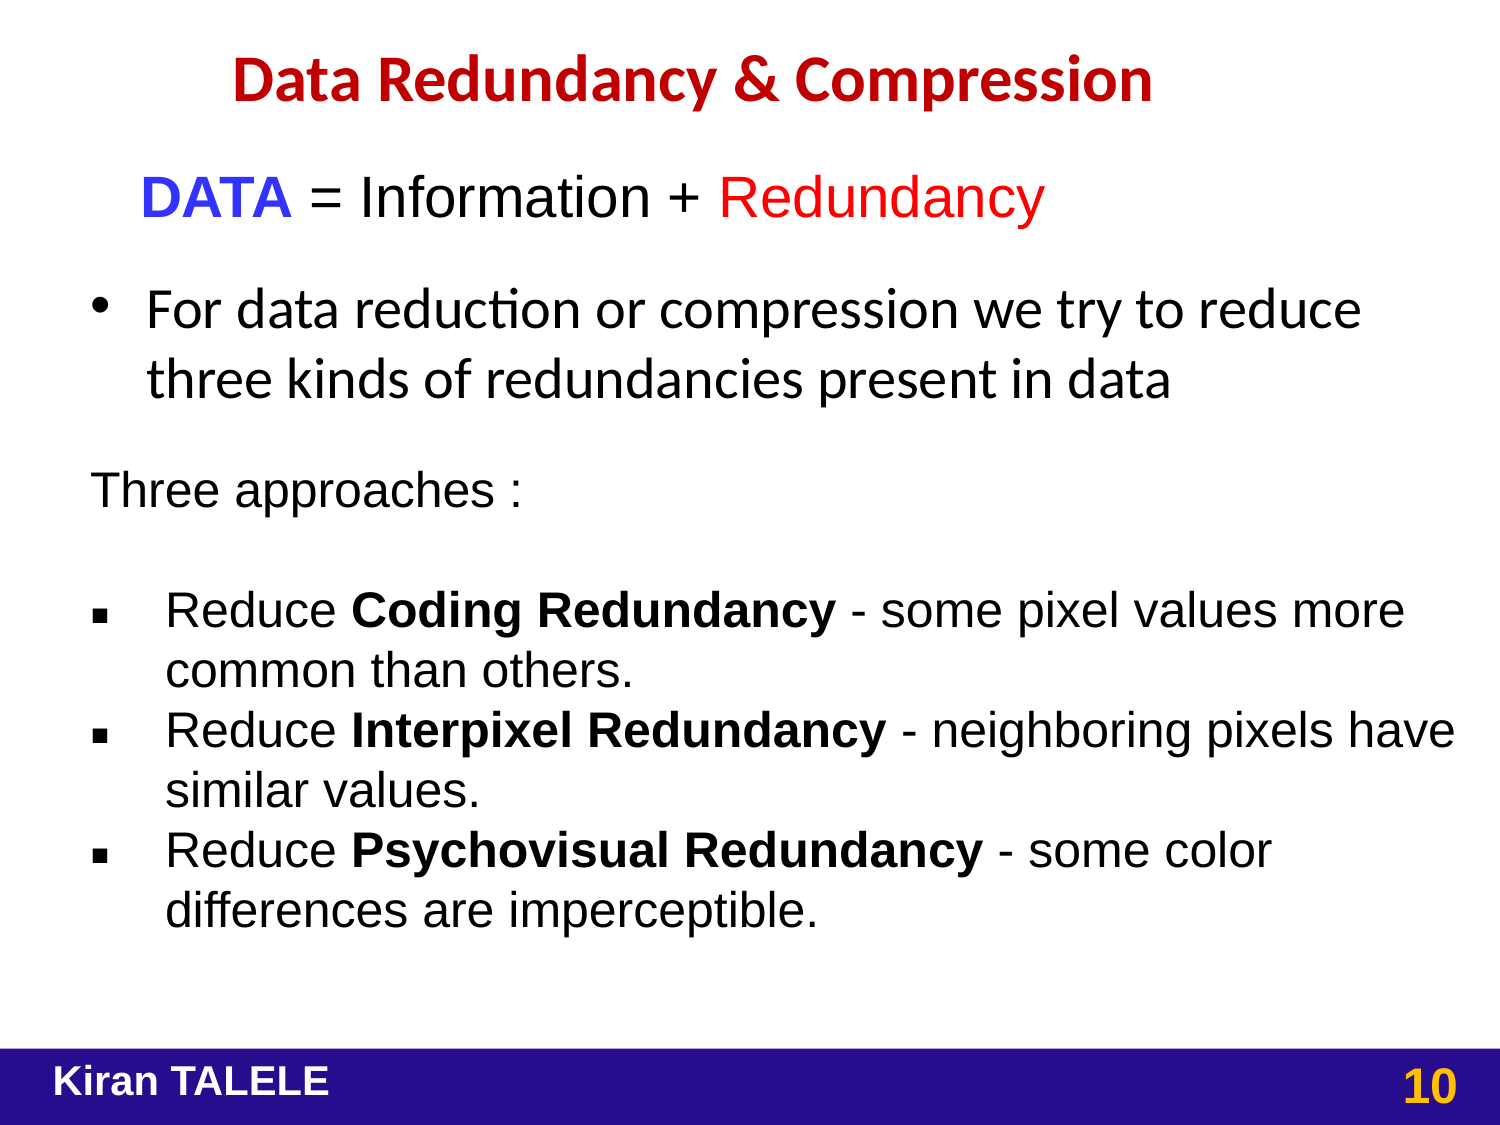

# Data Redundancy & Compression
DATA = Information + Redundancy
For data reduction or compression we try to reduce three kinds of redundancies present in data

Three approaches :

Reduce Coding Redundancy - some pixel values more common than others.
Reduce Interpixel Redundancy - neighboring pixels have similar values.
Reduce Psychovisual Redundancy - some color differences are imperceptible.
Kiran TALELE

10